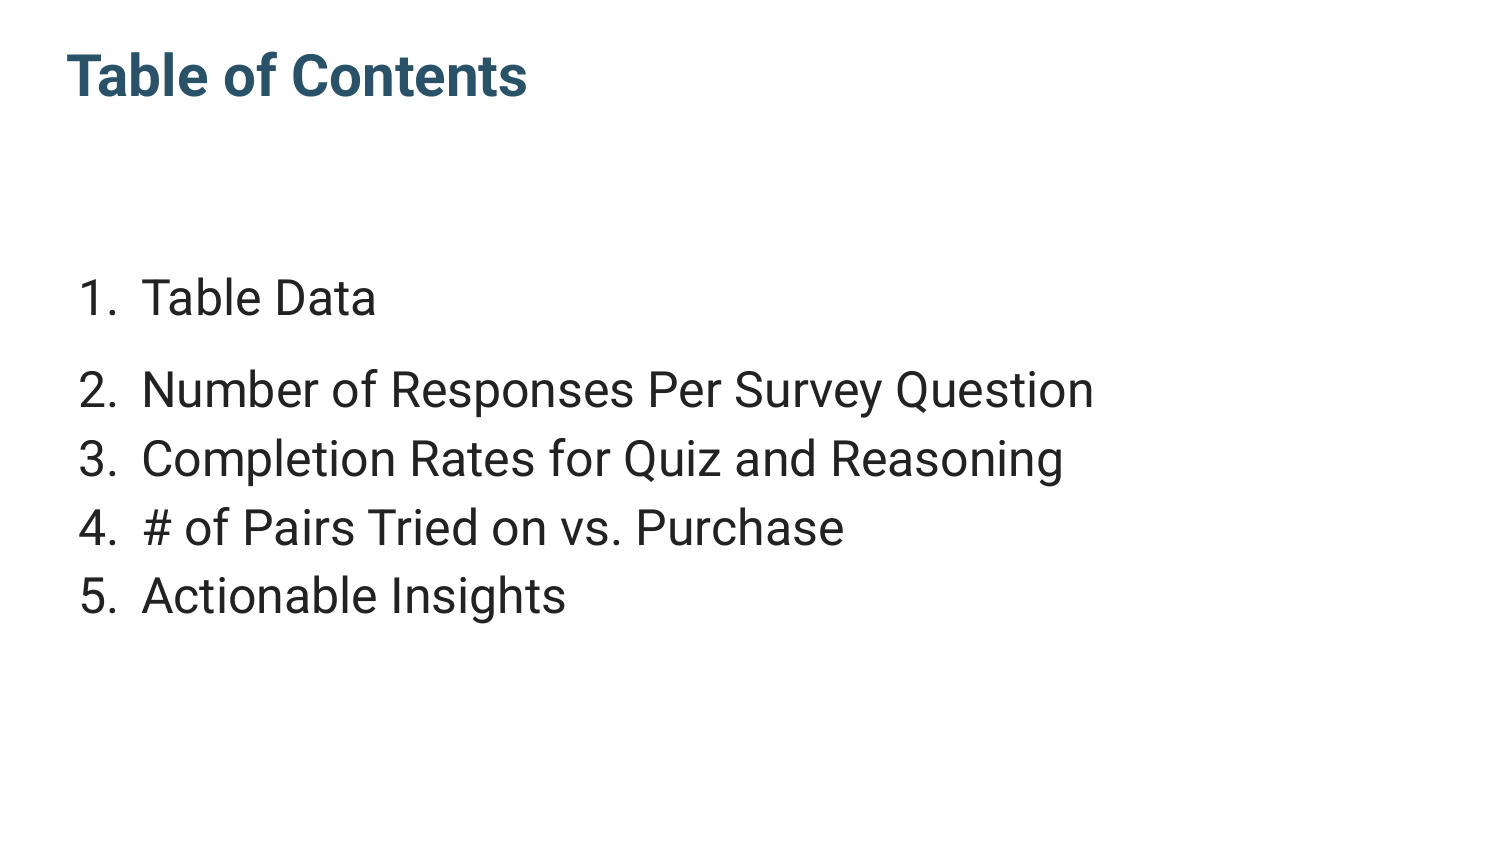

# Table of Contents
Table Data
Number of Responses Per Survey Question
Completion Rates for Quiz and Reasoning
# of Pairs Tried on vs. Purchase
Actionable Insights